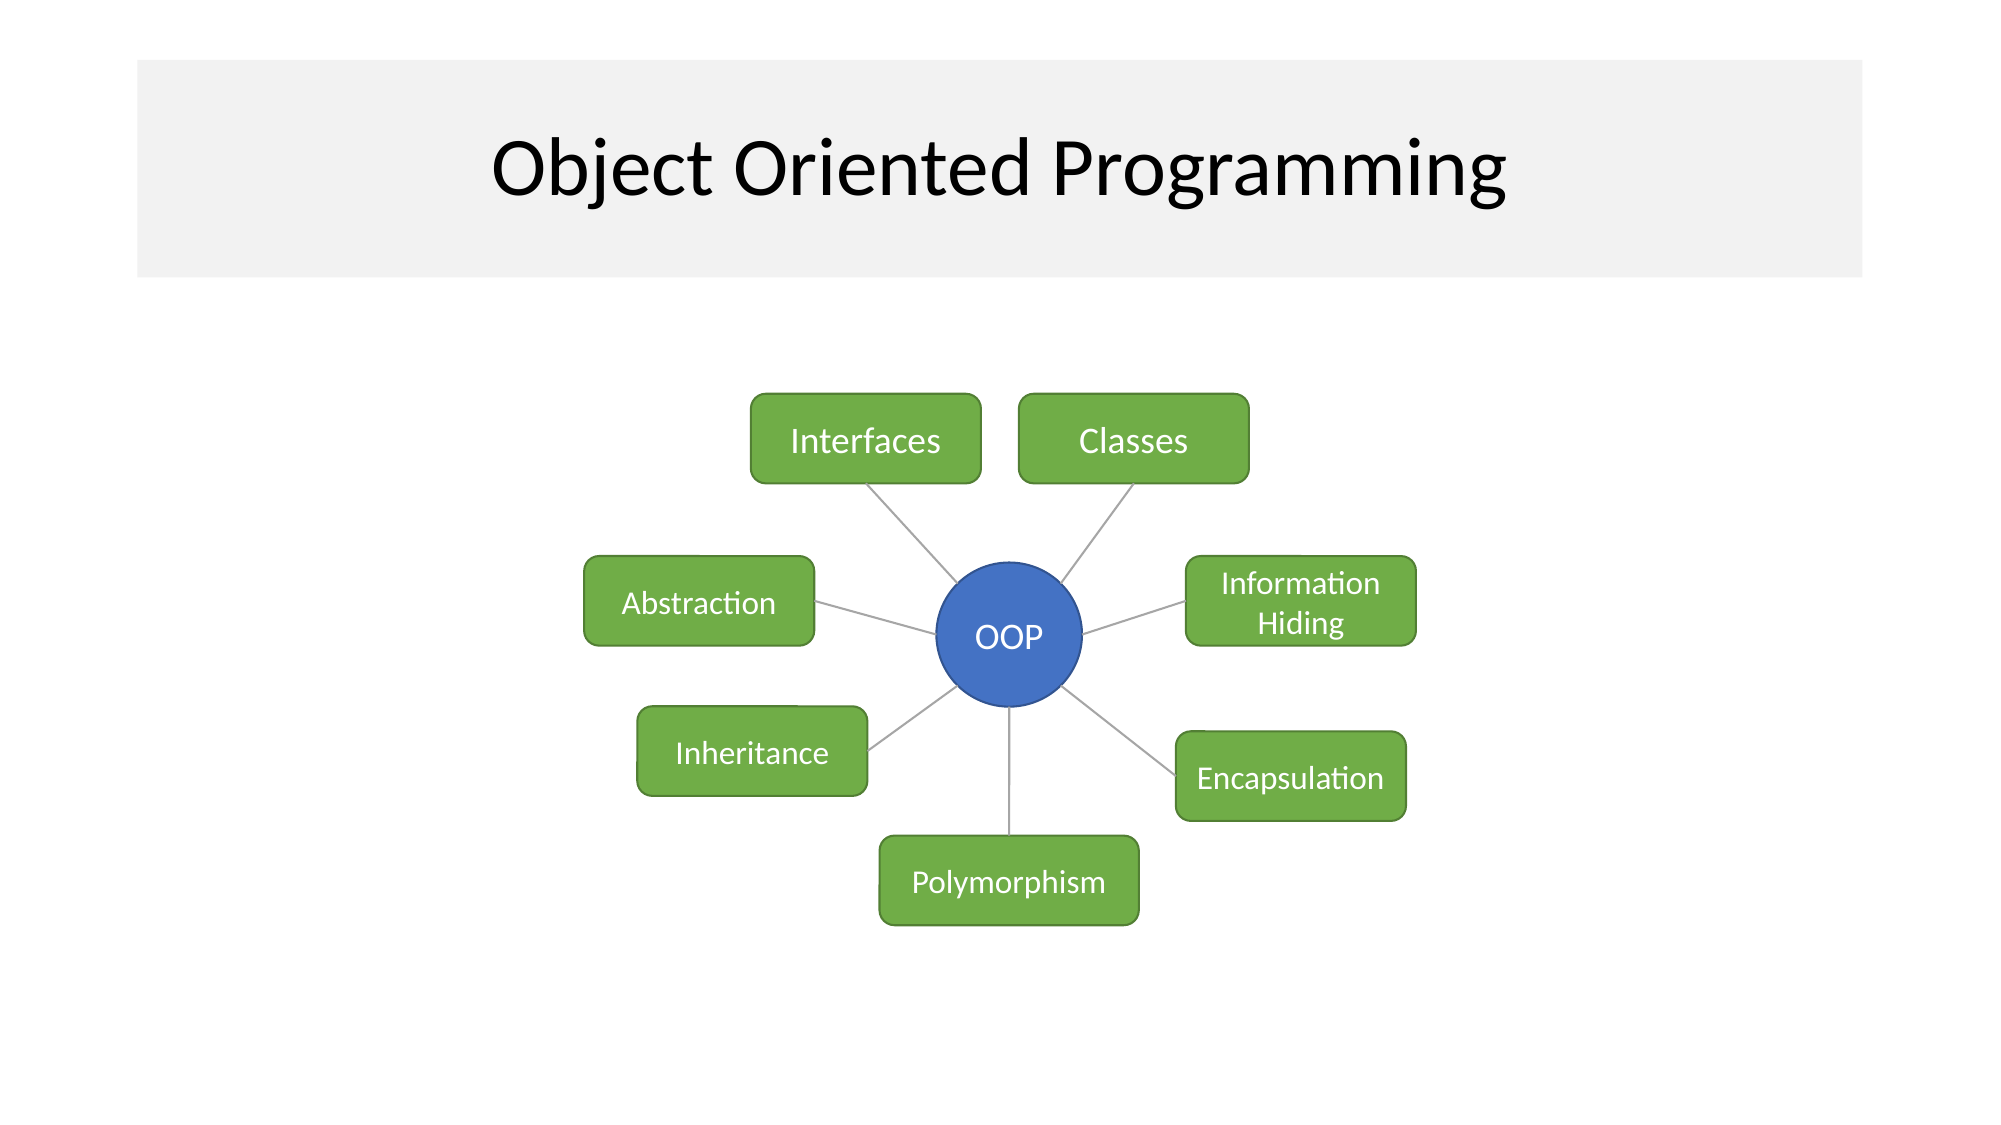

# Object Oriented Programming
Interfaces
Classes
Abstraction
Information Hiding
OOP
Inheritance
Encapsulation
Polymorphism